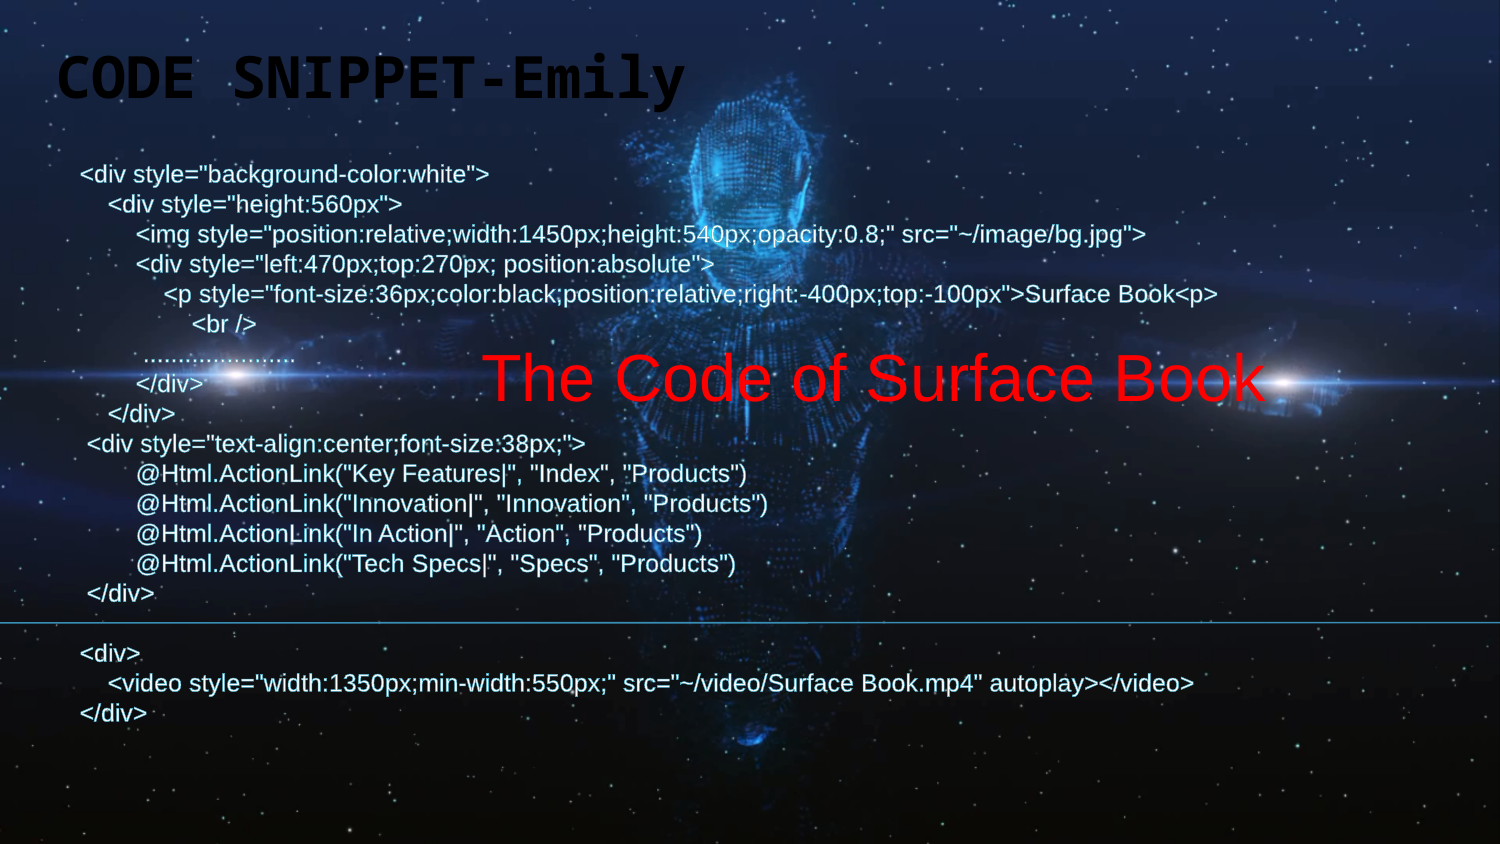

# CODE SNIPPET-Emily
<div style="background-color:white">
    <div style="height:560px">
        <img style="position:relative;width:1450px;height:540px;opacity:0.8;" src="~/image/bg.jpg">
        <div style="left:470px;top:270px; position:absolute">
            <p style="font-size:36px;color:black;position:relative;right:-400px;top:-100px">Surface Book<p>
                <br />
         ......................
        </div>
    </div>
 <div style="text-align:center;font-size:38px;">
        @Html.ActionLink("Key Features|", "Index", "Products")
        @Html.ActionLink("Innovation|", "Innovation", "Products")
        @Html.ActionLink("In Action|", "Action", "Products")
        @Html.ActionLink("Tech Specs|", "Specs", "Products")
 </div>

<div>
    <video style="width:1350px;min-width:550px;" src="~/video/Surface Book.mp4" autoplay></video>
</div>

The Code of Surface Book